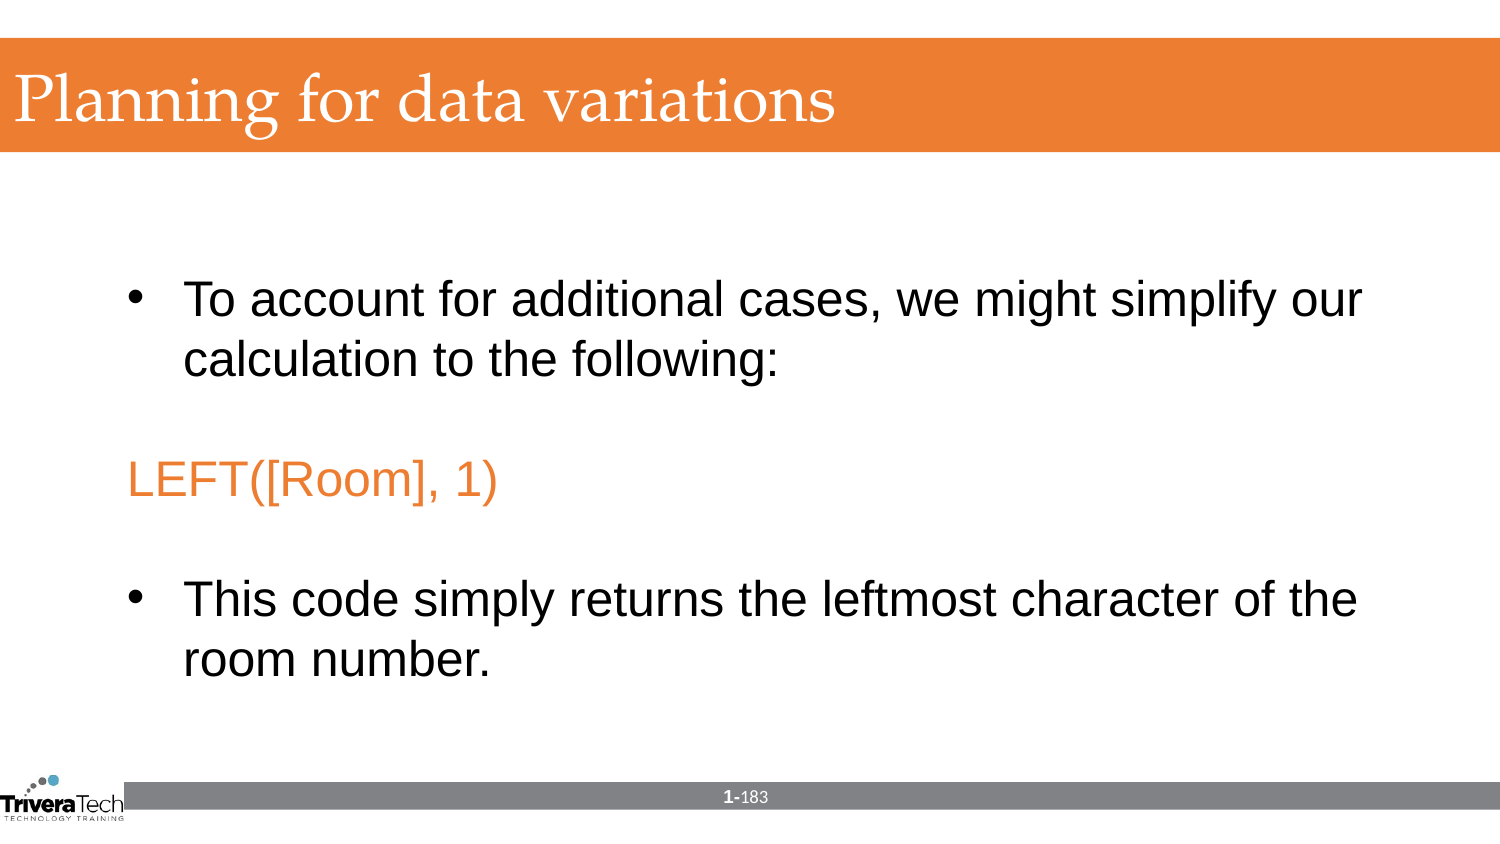

Planning for data variations
To account for additional cases, we might simplify our calculation to the following:

LEFT([Room], 1)

This code simply returns the leftmost character of the room number.
1-183